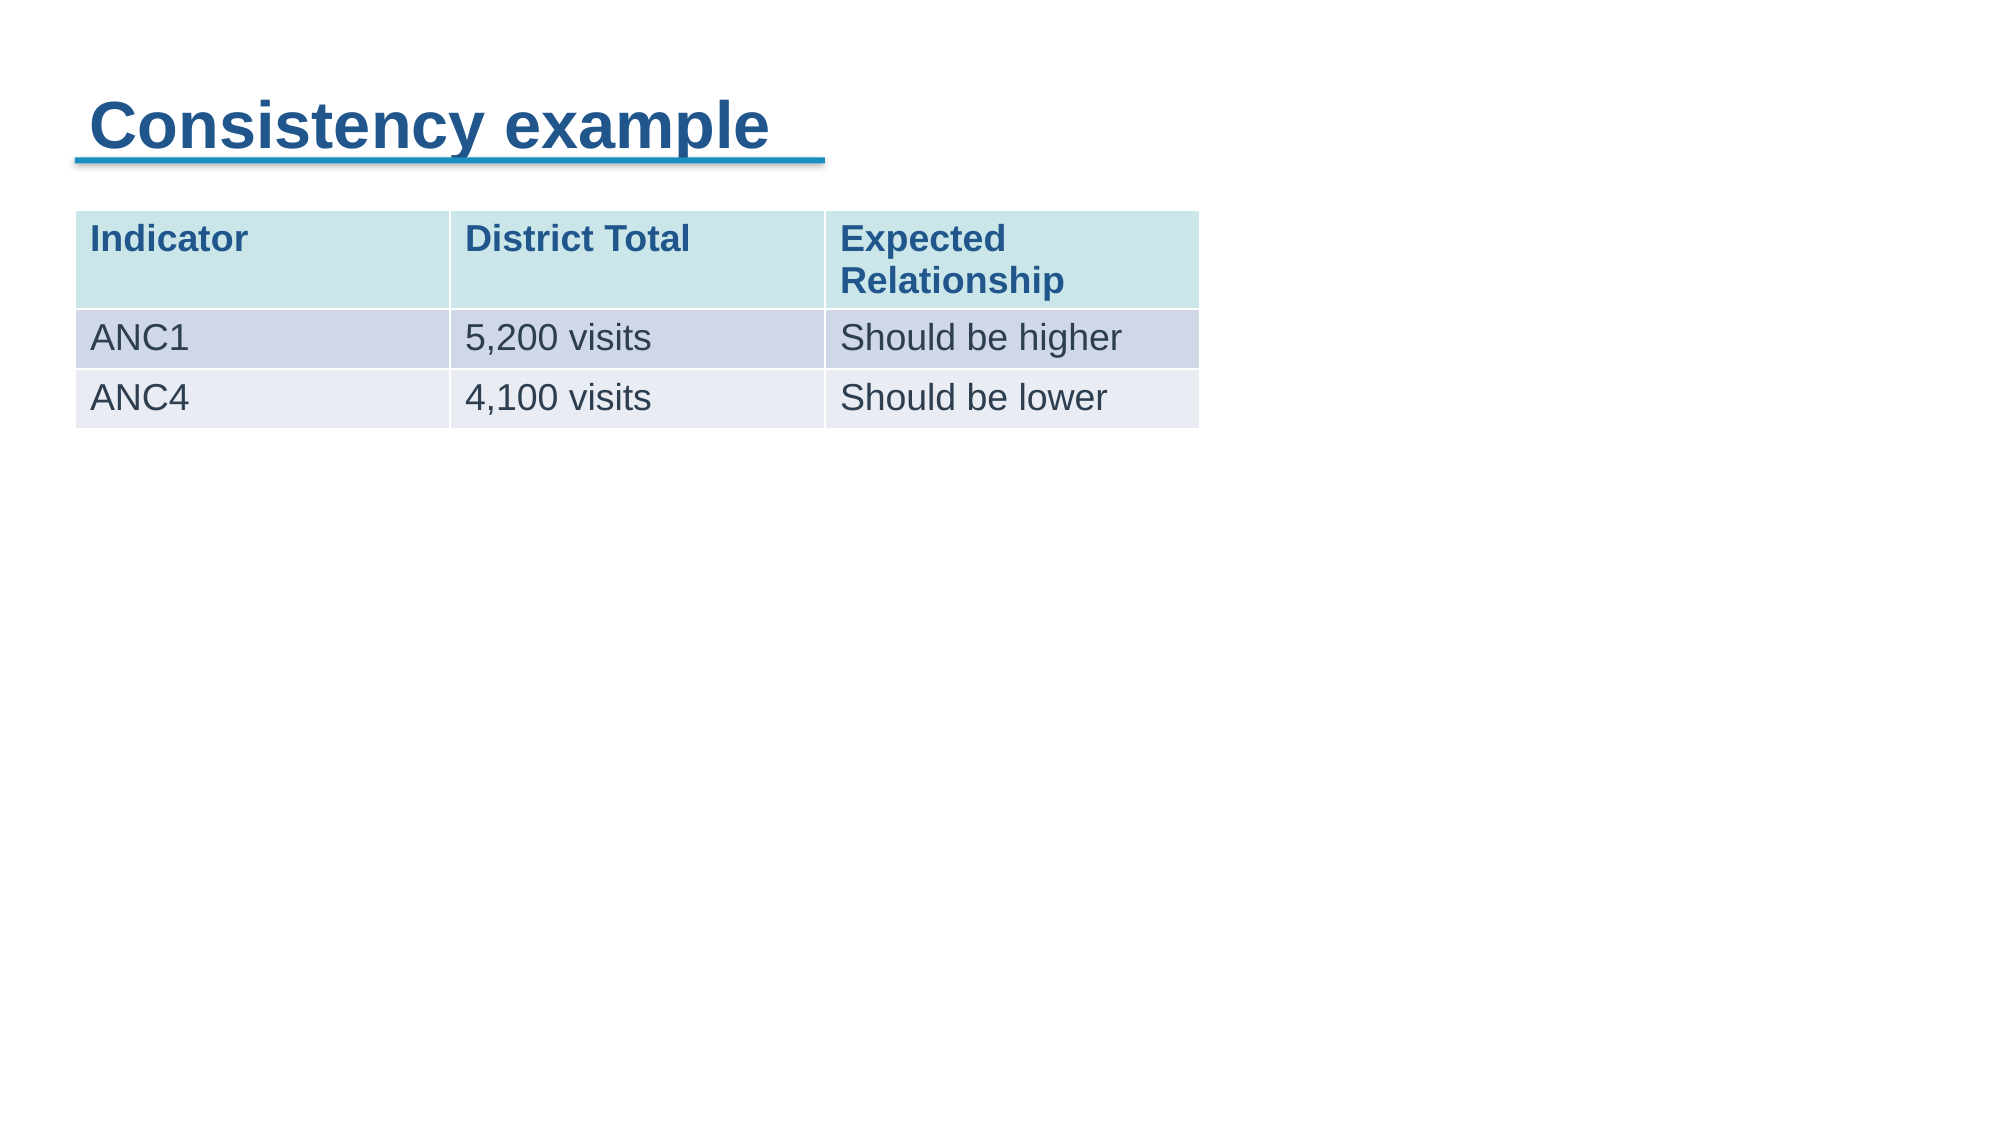

Consistency example

| Indicator | District Total | Expected Relationship |
| --- | --- | --- |
| ANC1 | 5,200 visits | Should be higher |
| ANC4 | 4,100 visits | Should be lower |